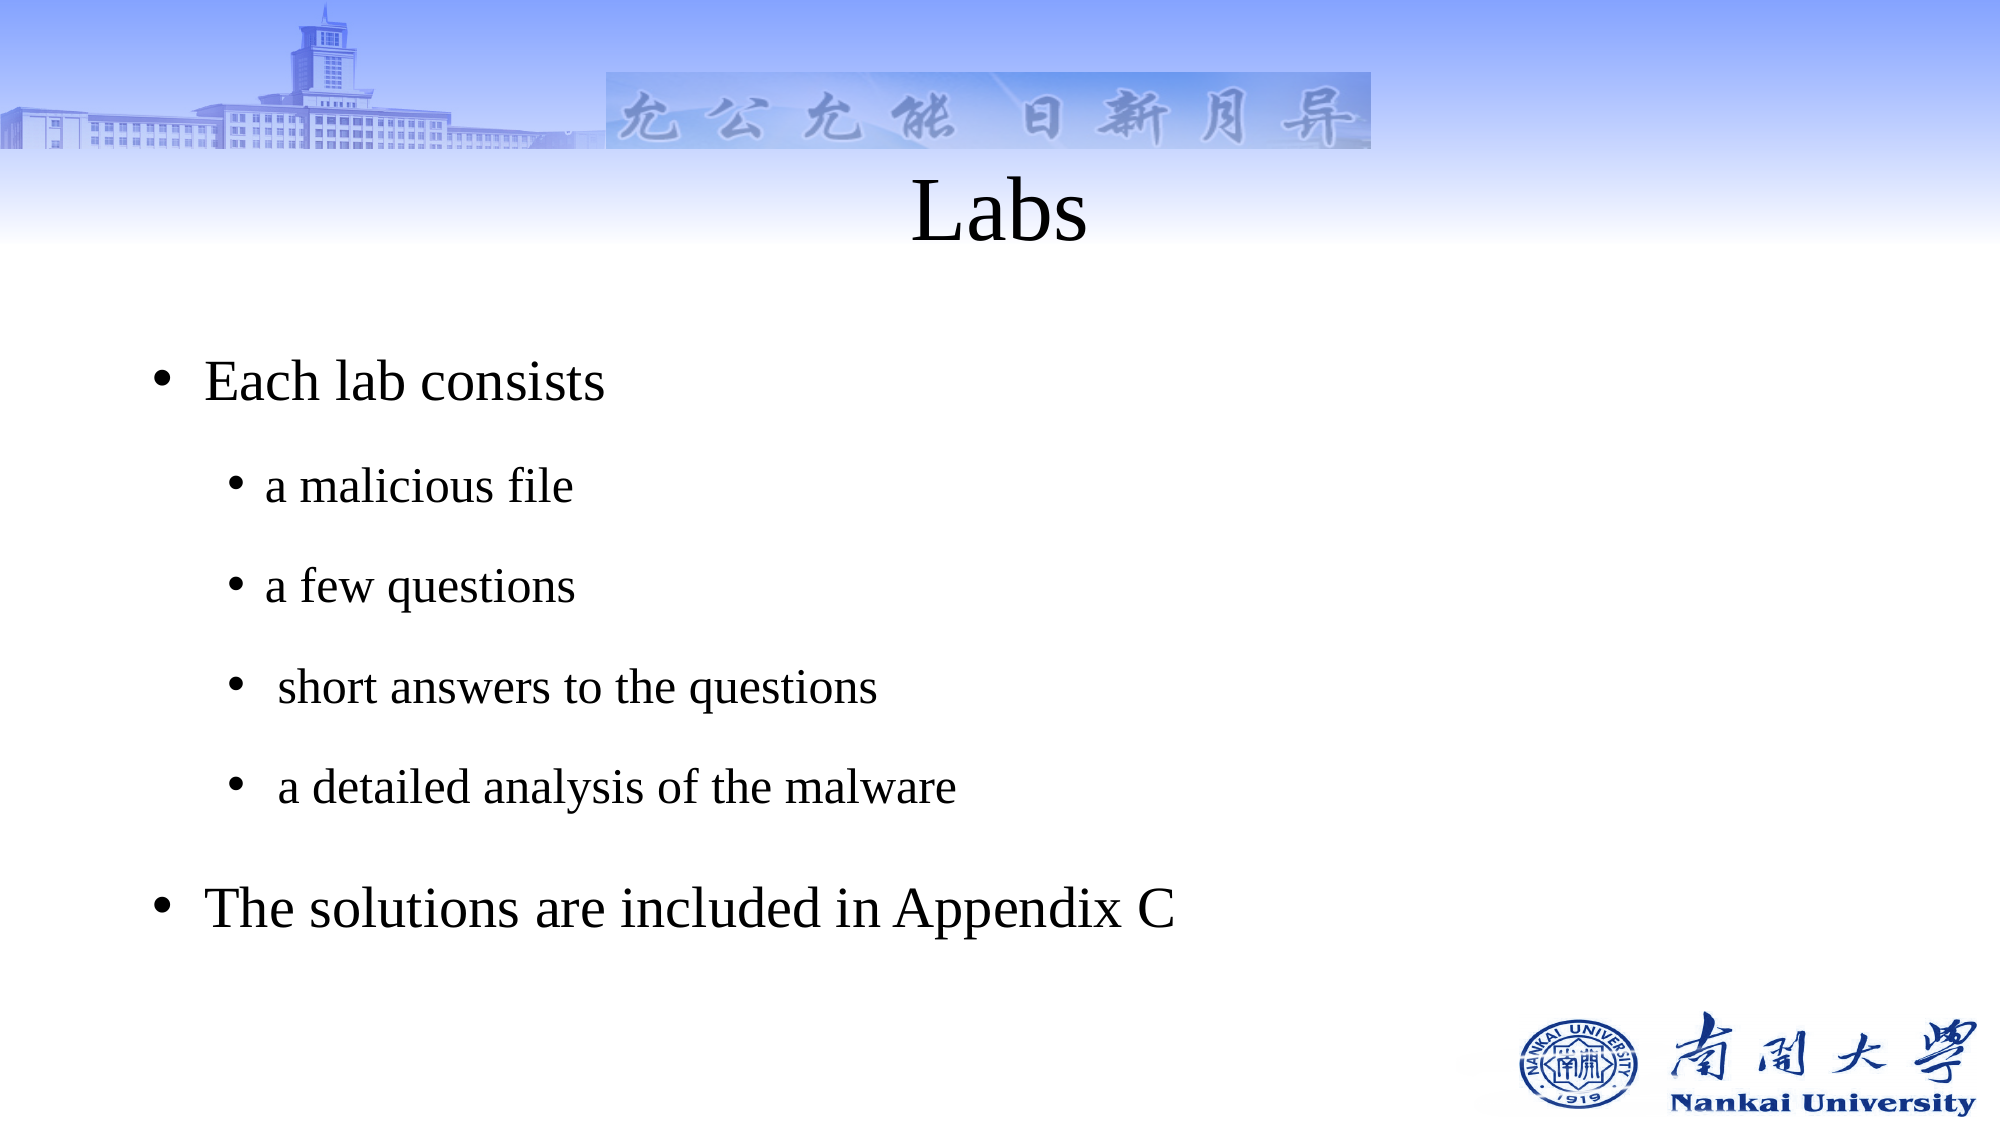

# Labs
 Each lab consists
a malicious file
a few questions
 short answers to the questions
 a detailed analysis of the malware
 The solutions are included in Appendix C